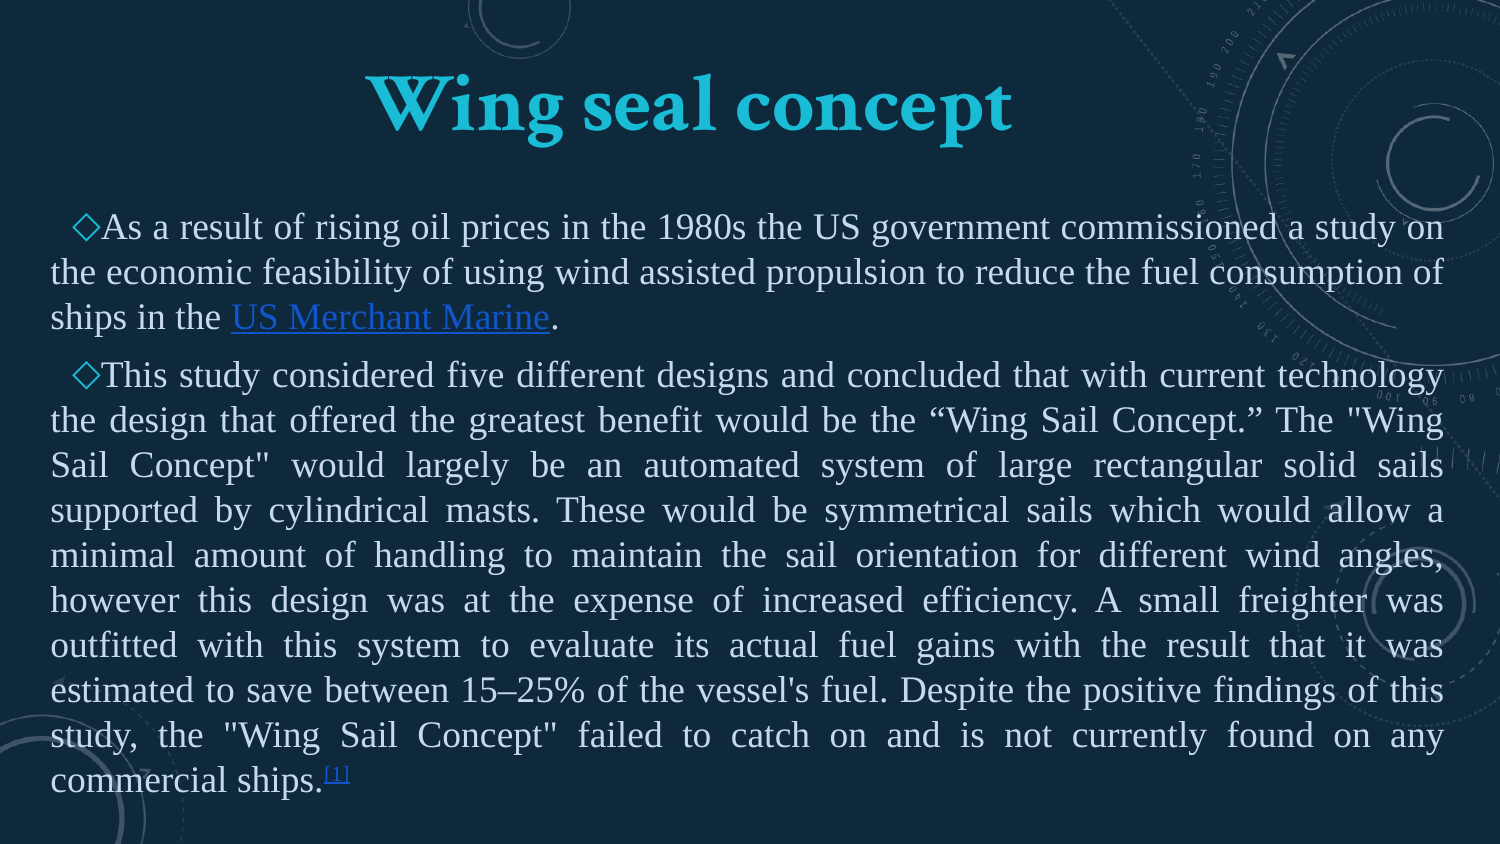

# Wing seal concept
As a result of rising oil prices in the 1980s the US government commissioned a study on the economic feasibility of using wind assisted propulsion to reduce the fuel consumption of ships in the US Merchant Marine.
This study considered five different designs and concluded that with current technology the design that offered the greatest benefit would be the “Wing Sail Concept.” The "Wing Sail Concept" would largely be an automated system of large rectangular solid sails supported by cylindrical masts. These would be symmetrical sails which would allow a minimal amount of handling to maintain the sail orientation for different wind angles, however this design was at the expense of increased efficiency. A small freighter was outfitted with this system to evaluate its actual fuel gains with the result that it was estimated to save between 15–25% of the vessel's fuel. Despite the positive findings of this study, the "Wing Sail Concept" failed to catch on and is not currently found on any commercial ships.[1]